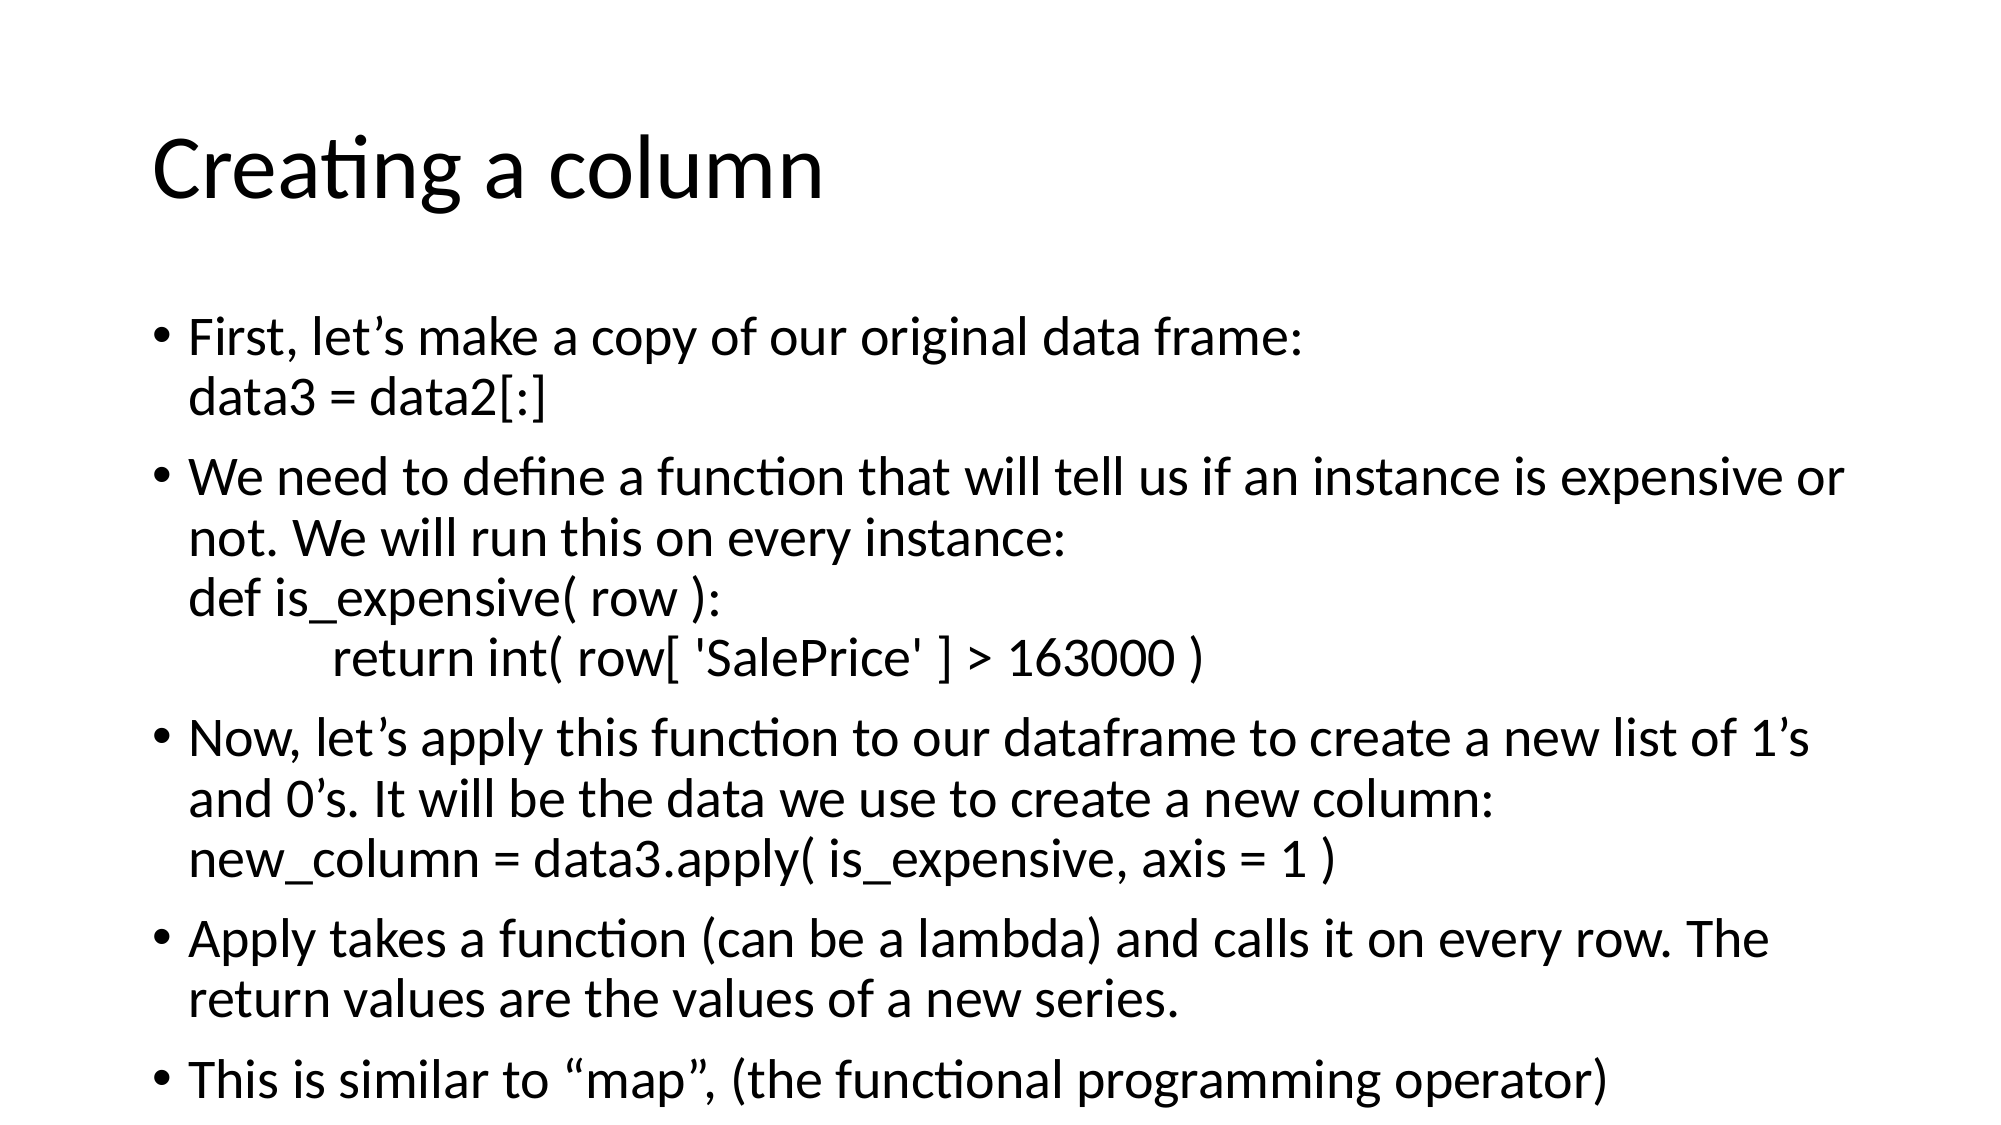

# Creating a column
First, let’s make a copy of our original data frame:
data3 = data2[:]
We need to define a function that will tell us if an instance is expensive or not. We will run this on every instance:
def is_expensive( row ):
	return int( row[ 'SalePrice' ] > 163000 )
Now, let’s apply this function to our dataframe to create a new list of 1’s and 0’s. It will be the data we use to create a new column:
new_column = data3.apply( is_expensive, axis = 1 )
Apply takes a function (can be a lambda) and calls it on every row. The return values are the values of a new series.
This is similar to “map”, (the functional programming operator)